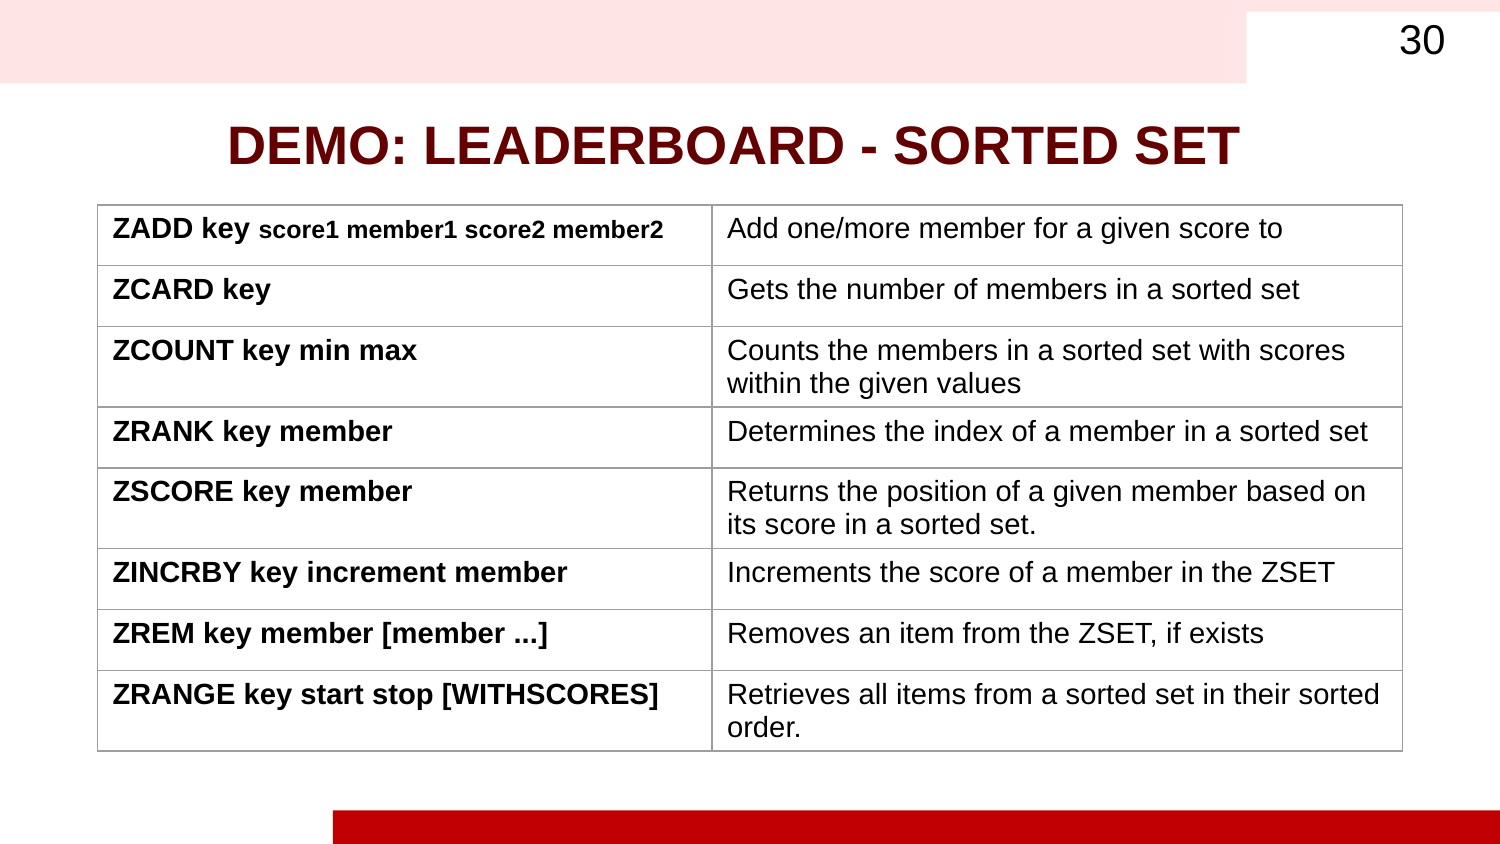

30
DEMO: LEADERBOARD - SORTED SET
| ZADD key score1 member1 score2 member2 | Add one/more member for a given score to |
| --- | --- |
| ZCARD key | Gets the number of members in a sorted set |
| ZCOUNT key min max | Counts the members in a sorted set with scores within the given values |
| ZRANK key member | Determines the index of a member in a sorted set |
| ZSCORE key member | Returns the position of a given member based on its score in a sorted set. |
| ZINCRBY key increment member | Increments the score of a member in the ZSET |
| ZREM key member [member ...] | Removes an item from the ZSET, if exists |
| ZRANGE key start stop [WITHSCORES] | Retrieves all items from a sorted set in their sorted order. |